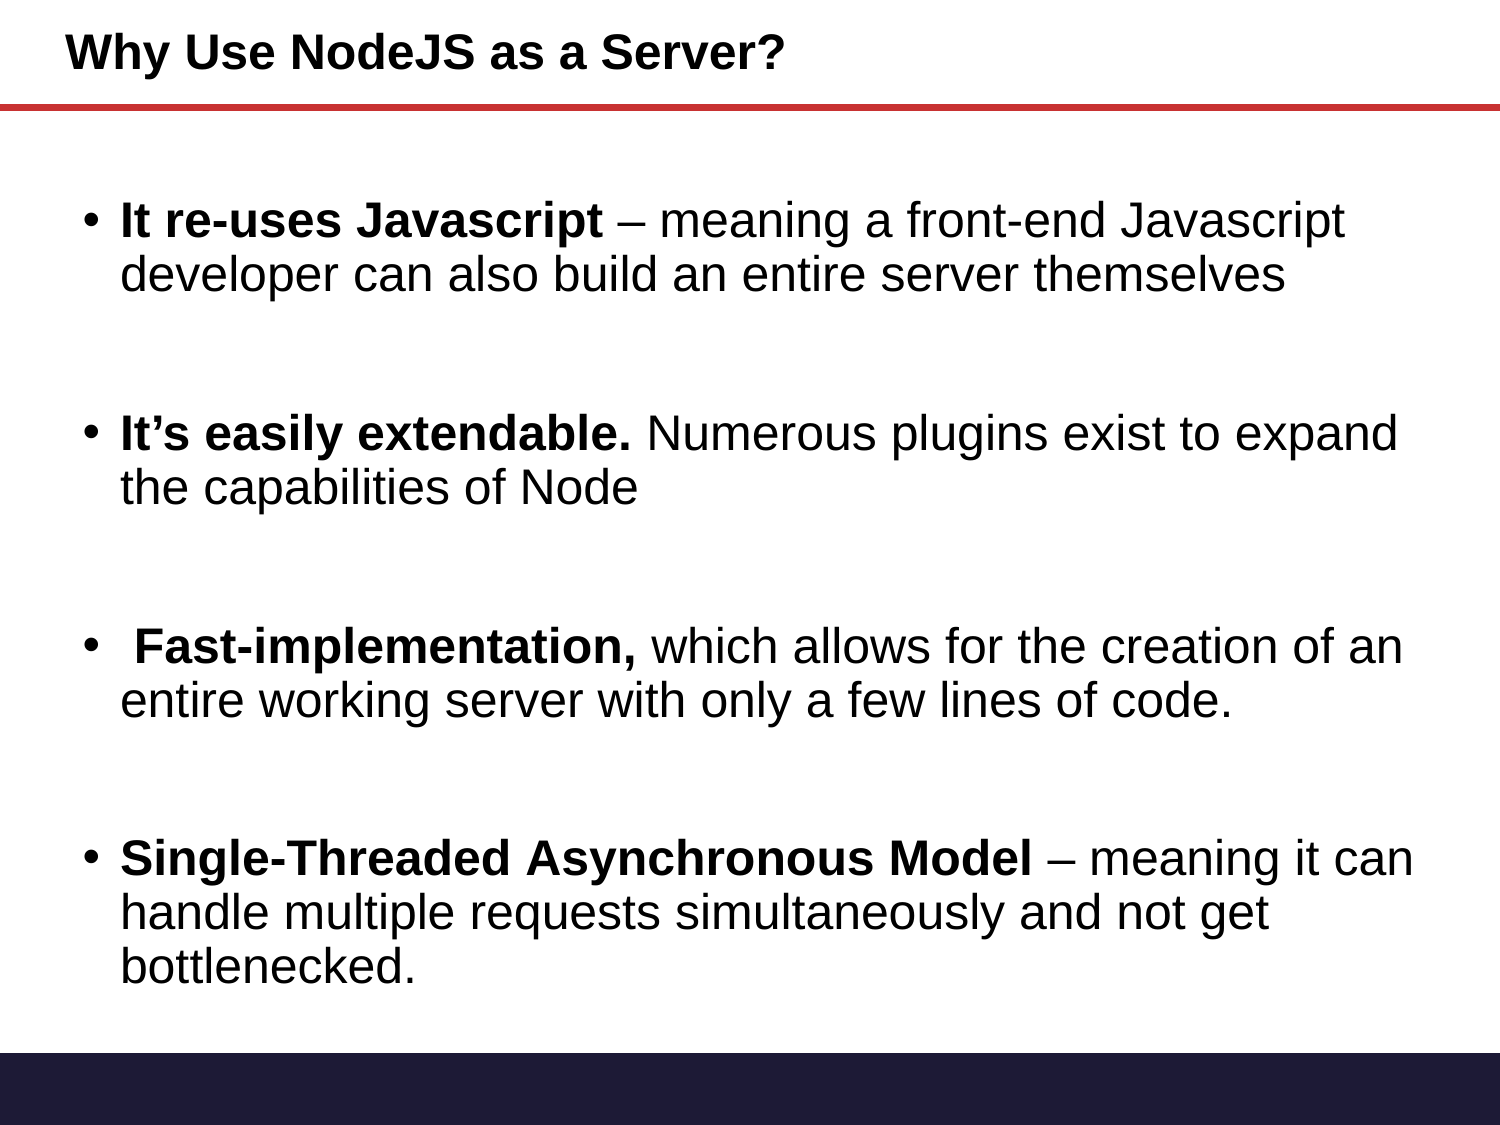

# Why Use NodeJS as a Server?
It re-uses Javascript – meaning a front-end Javascript developer can also build an entire server themselves

It’s easily extendable. Numerous plugins exist to expand the capabilities of Node

 Fast-implementation, which allows for the creation of an entire working server with only a few lines of code.

Single-Threaded Asynchronous Model – meaning it can handle multiple requests simultaneously and not get bottlenecked.